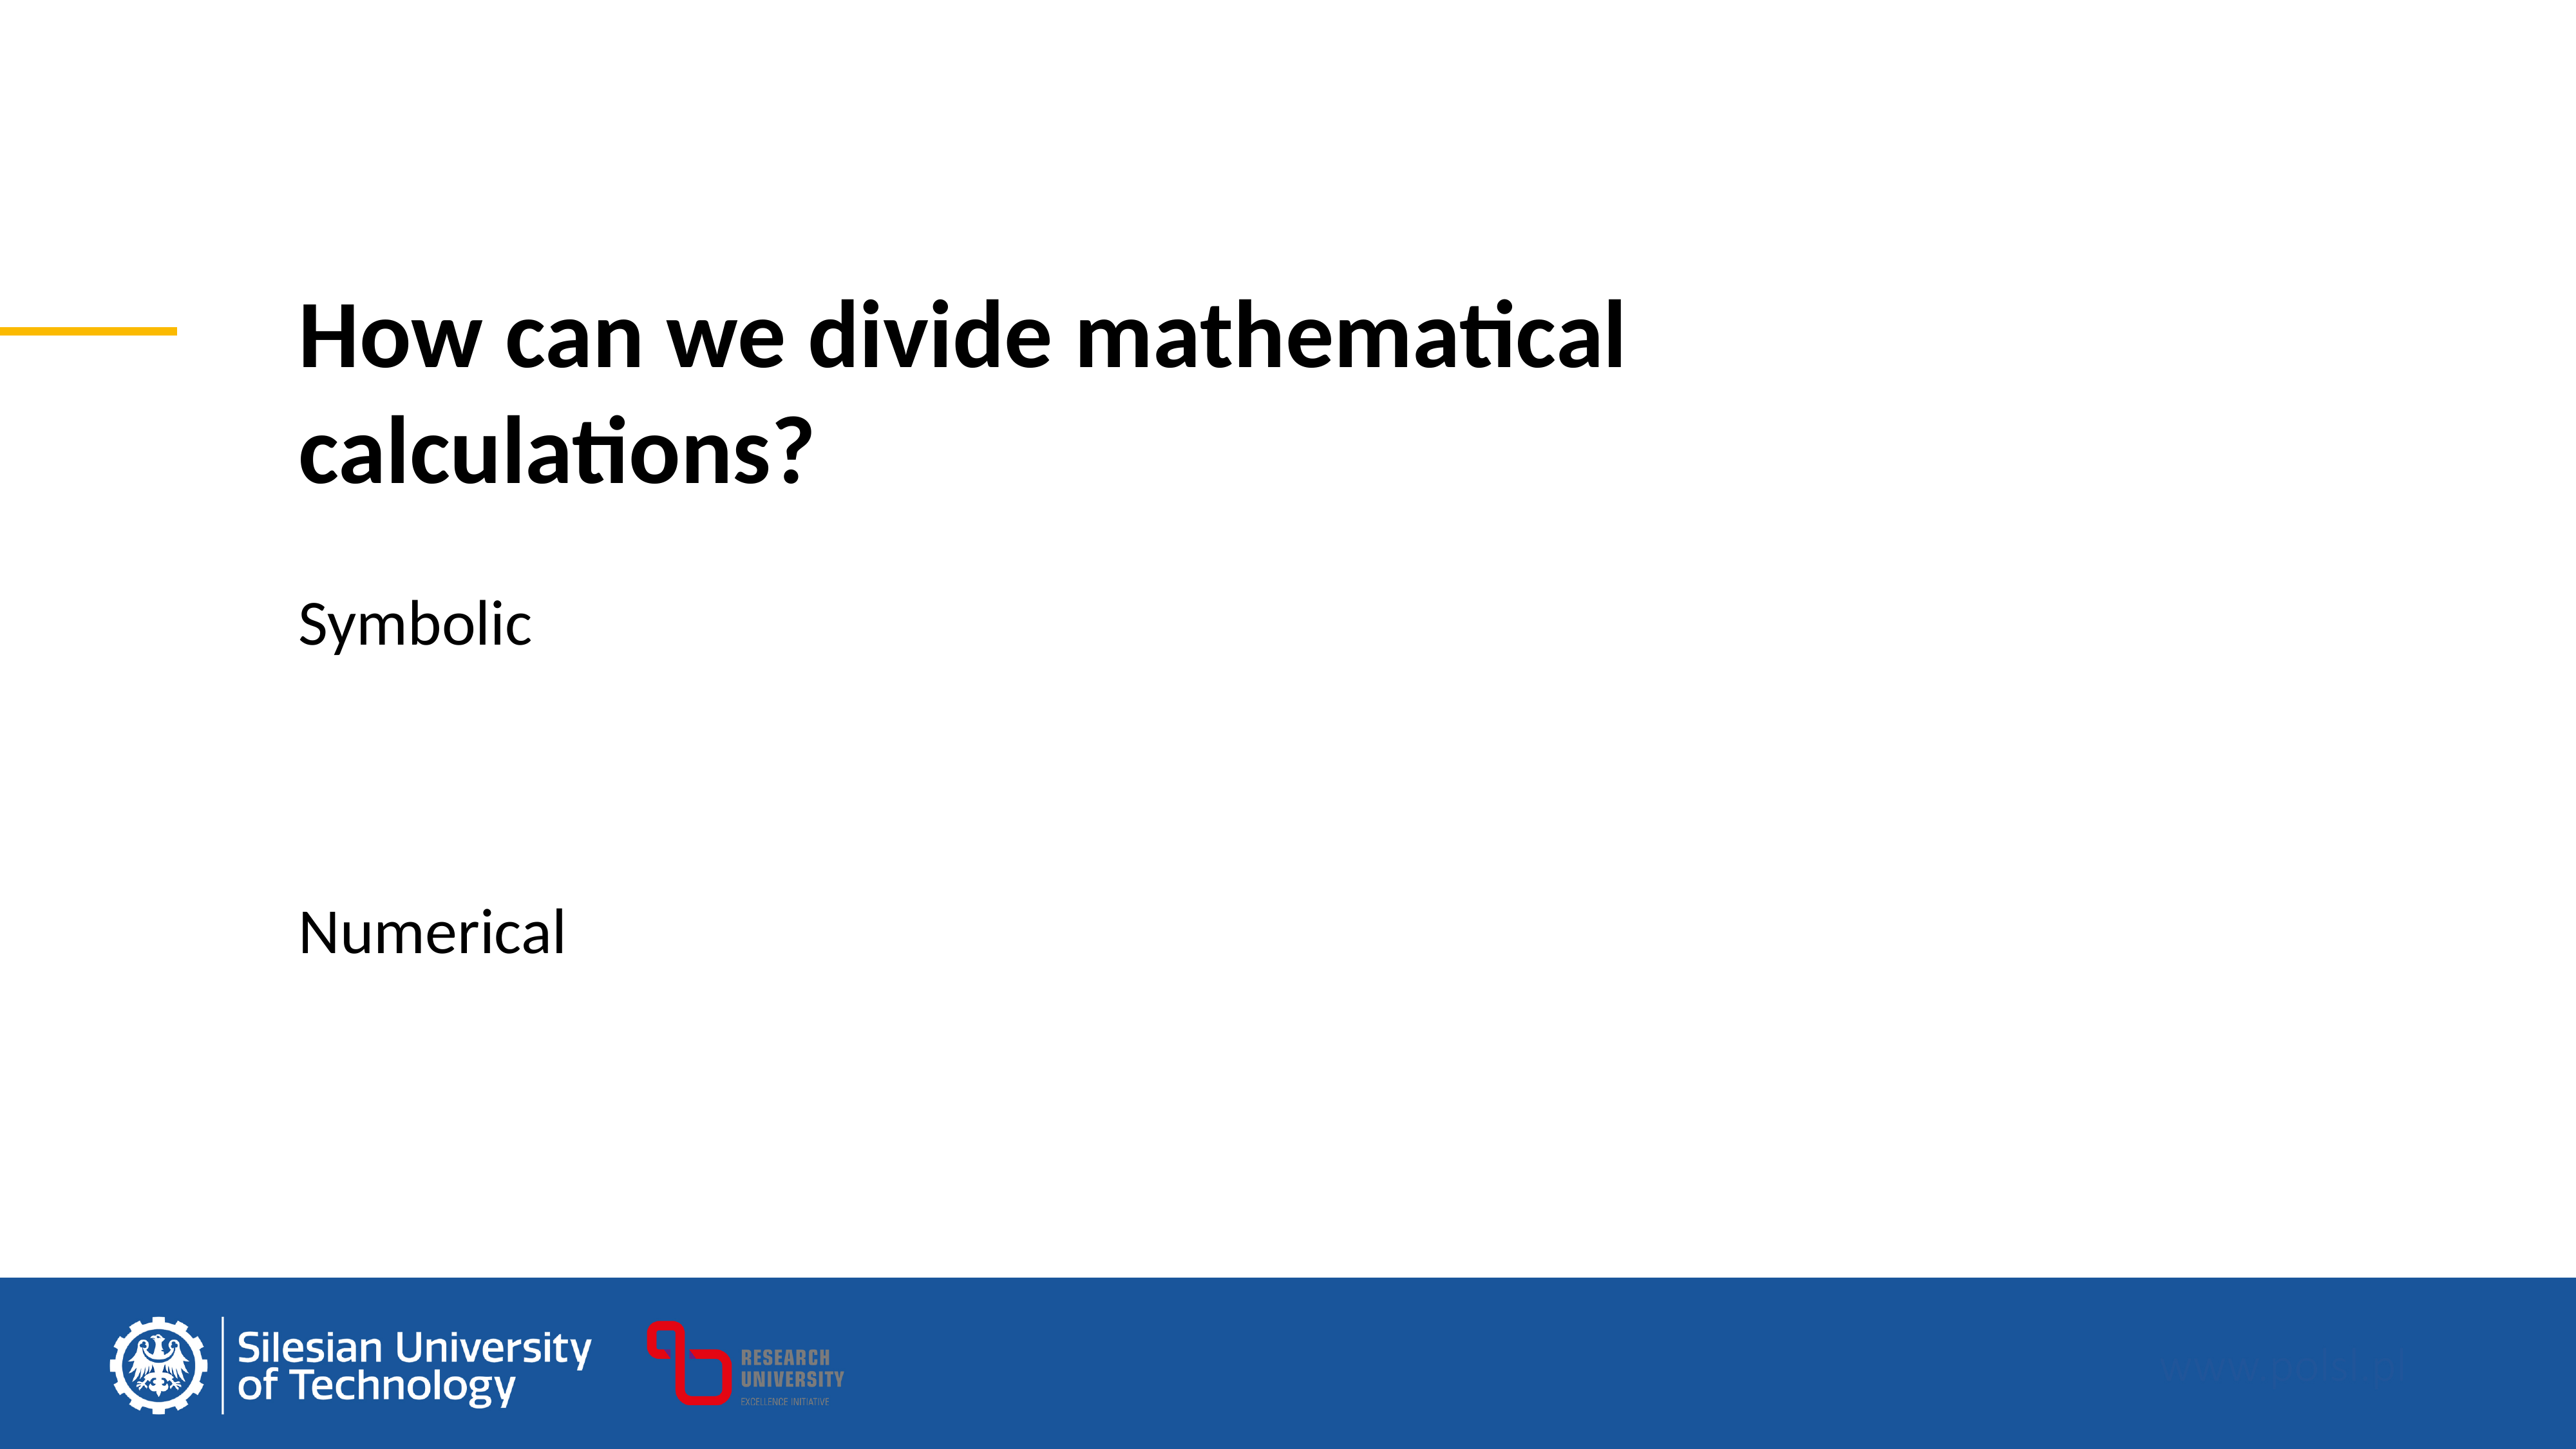

How can we divide mathematical calculations?
Symbolic

Numerical